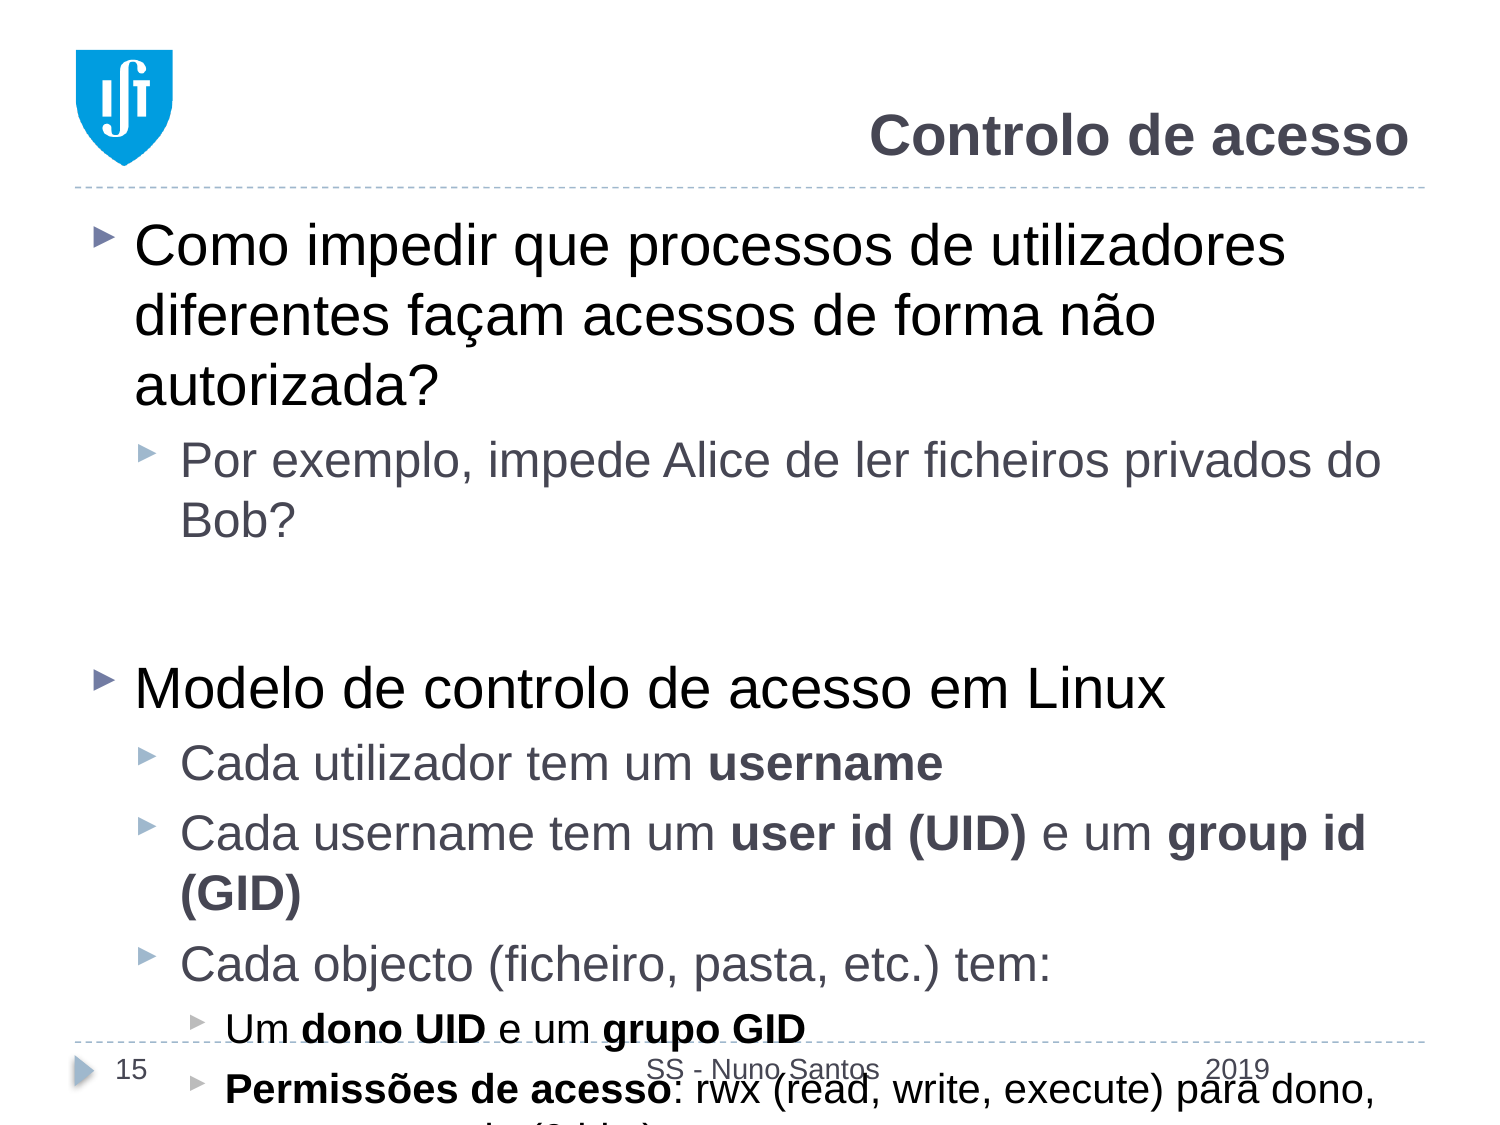

# Controlo de acesso
Como impedir que processos de utilizadores diferentes façam acessos de forma não autorizada?
Por exemplo, impede Alice de ler ficheiros privados do Bob?

Modelo de controlo de acesso em Linux
Cada utilizador tem um username
Cada username tem um user id (UID) e um group id (GID)
Cada objecto (ficheiro, pasta, etc.) tem:
Um dono UID e um grupo GID
Permissões de acesso: rwx (read, write, execute) para dono, grupo, e mundo (9 bits)
15
SS - Nuno Santos
2019